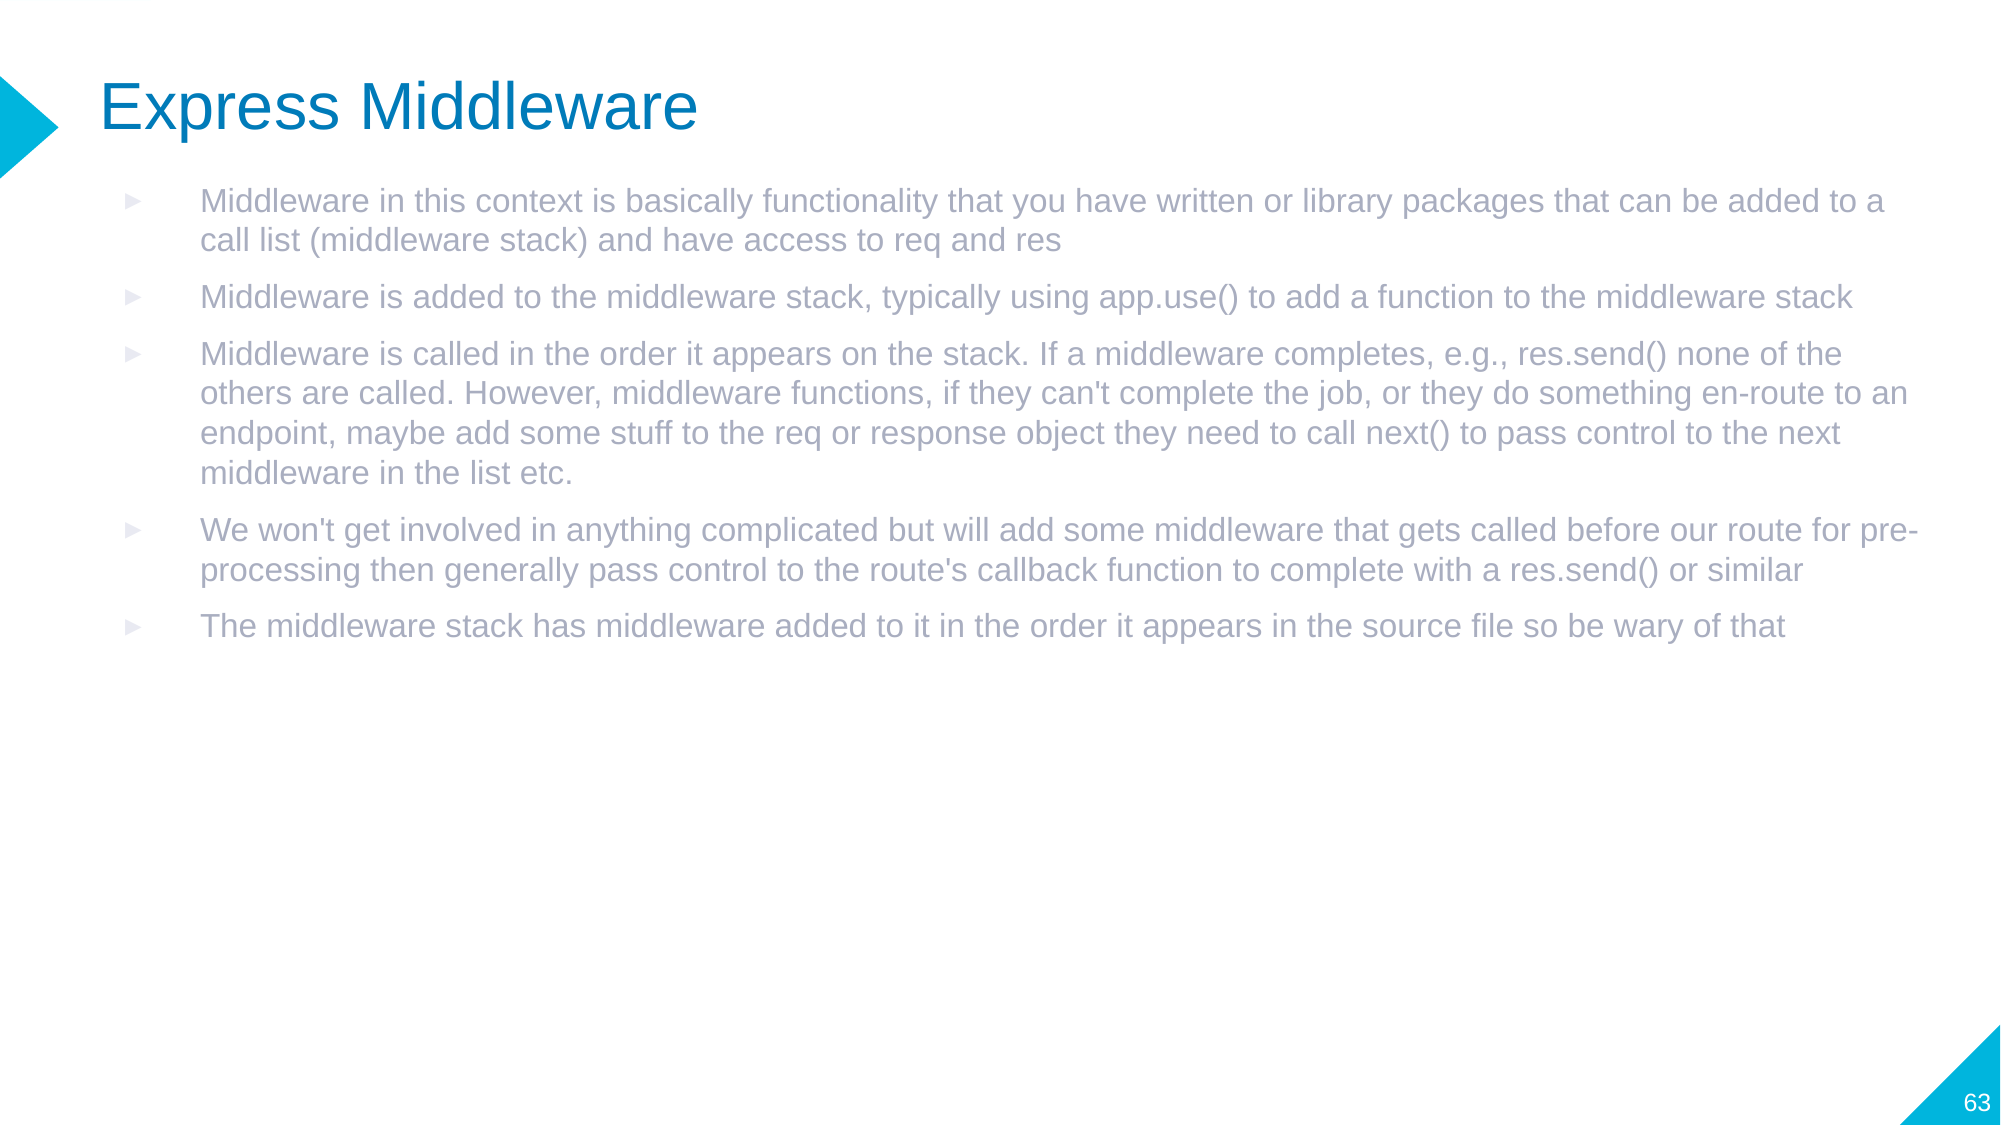

# Express Middleware
Middleware in this context is basically functionality that you have written or library packages that can be added to a call list (middleware stack) and have access to req and res
Middleware is added to the middleware stack, typically using app.use() to add a function to the middleware stack
Middleware is called in the order it appears on the stack. If a middleware completes, e.g., res.send() none of the others are called. However, middleware functions, if they can't complete the job, or they do something en-route to an endpoint, maybe add some stuff to the req or response object they need to call next() to pass control to the next middleware in the list etc.
We won't get involved in anything complicated but will add some middleware that gets called before our route for pre-processing then generally pass control to the route's callback function to complete with a res.send() or similar
The middleware stack has middleware added to it in the order it appears in the source file so be wary of that

63